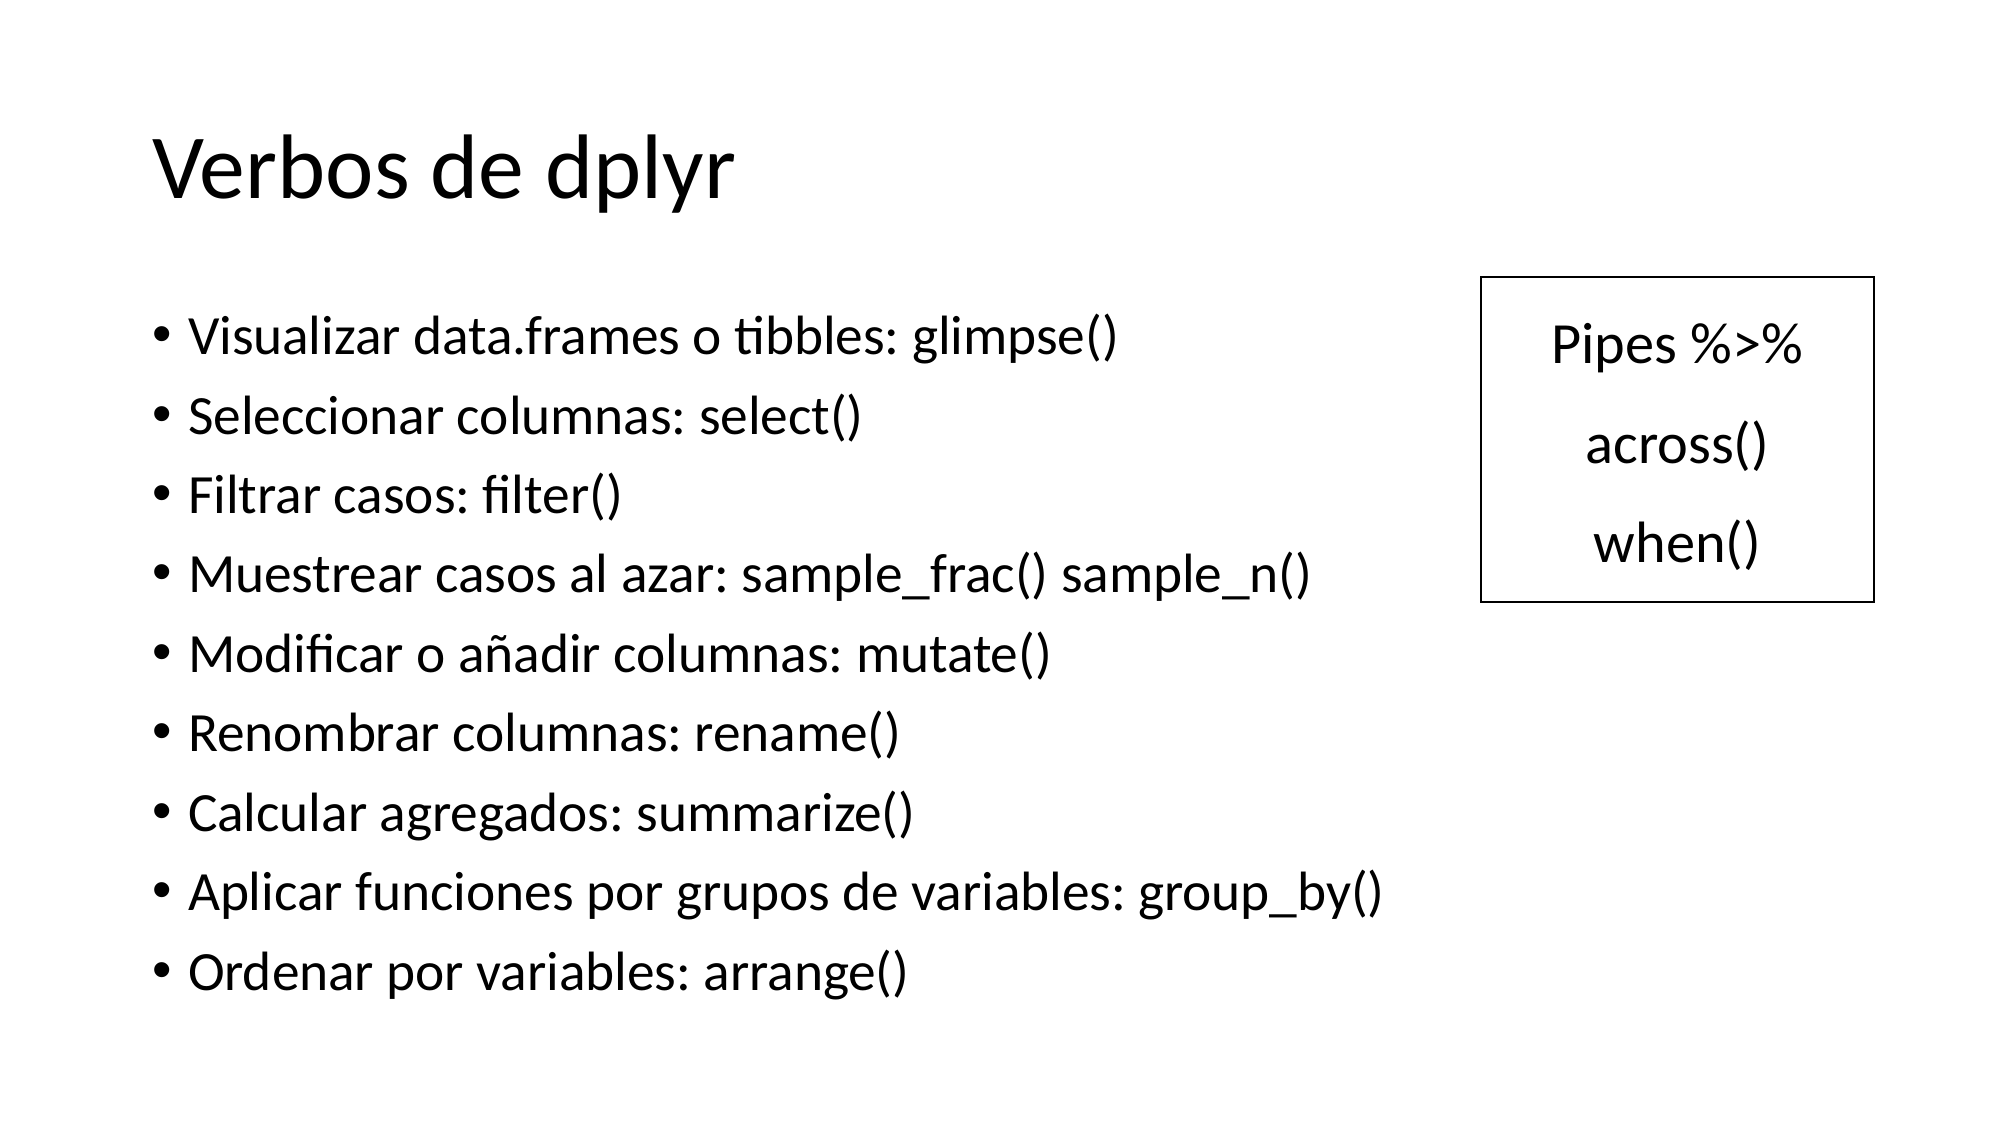

# Verbos de dplyr
Pipes %>%

across()

when()
Visualizar data.frames o tibbles: glimpse()
Seleccionar columnas: select()
Filtrar casos: filter()
Muestrear casos al azar: sample_frac() sample_n()
Modificar o añadir columnas: mutate()
Renombrar columnas: rename()
Calcular agregados: summarize()
Aplicar funciones por grupos de variables: group_by()
Ordenar por variables: arrange()